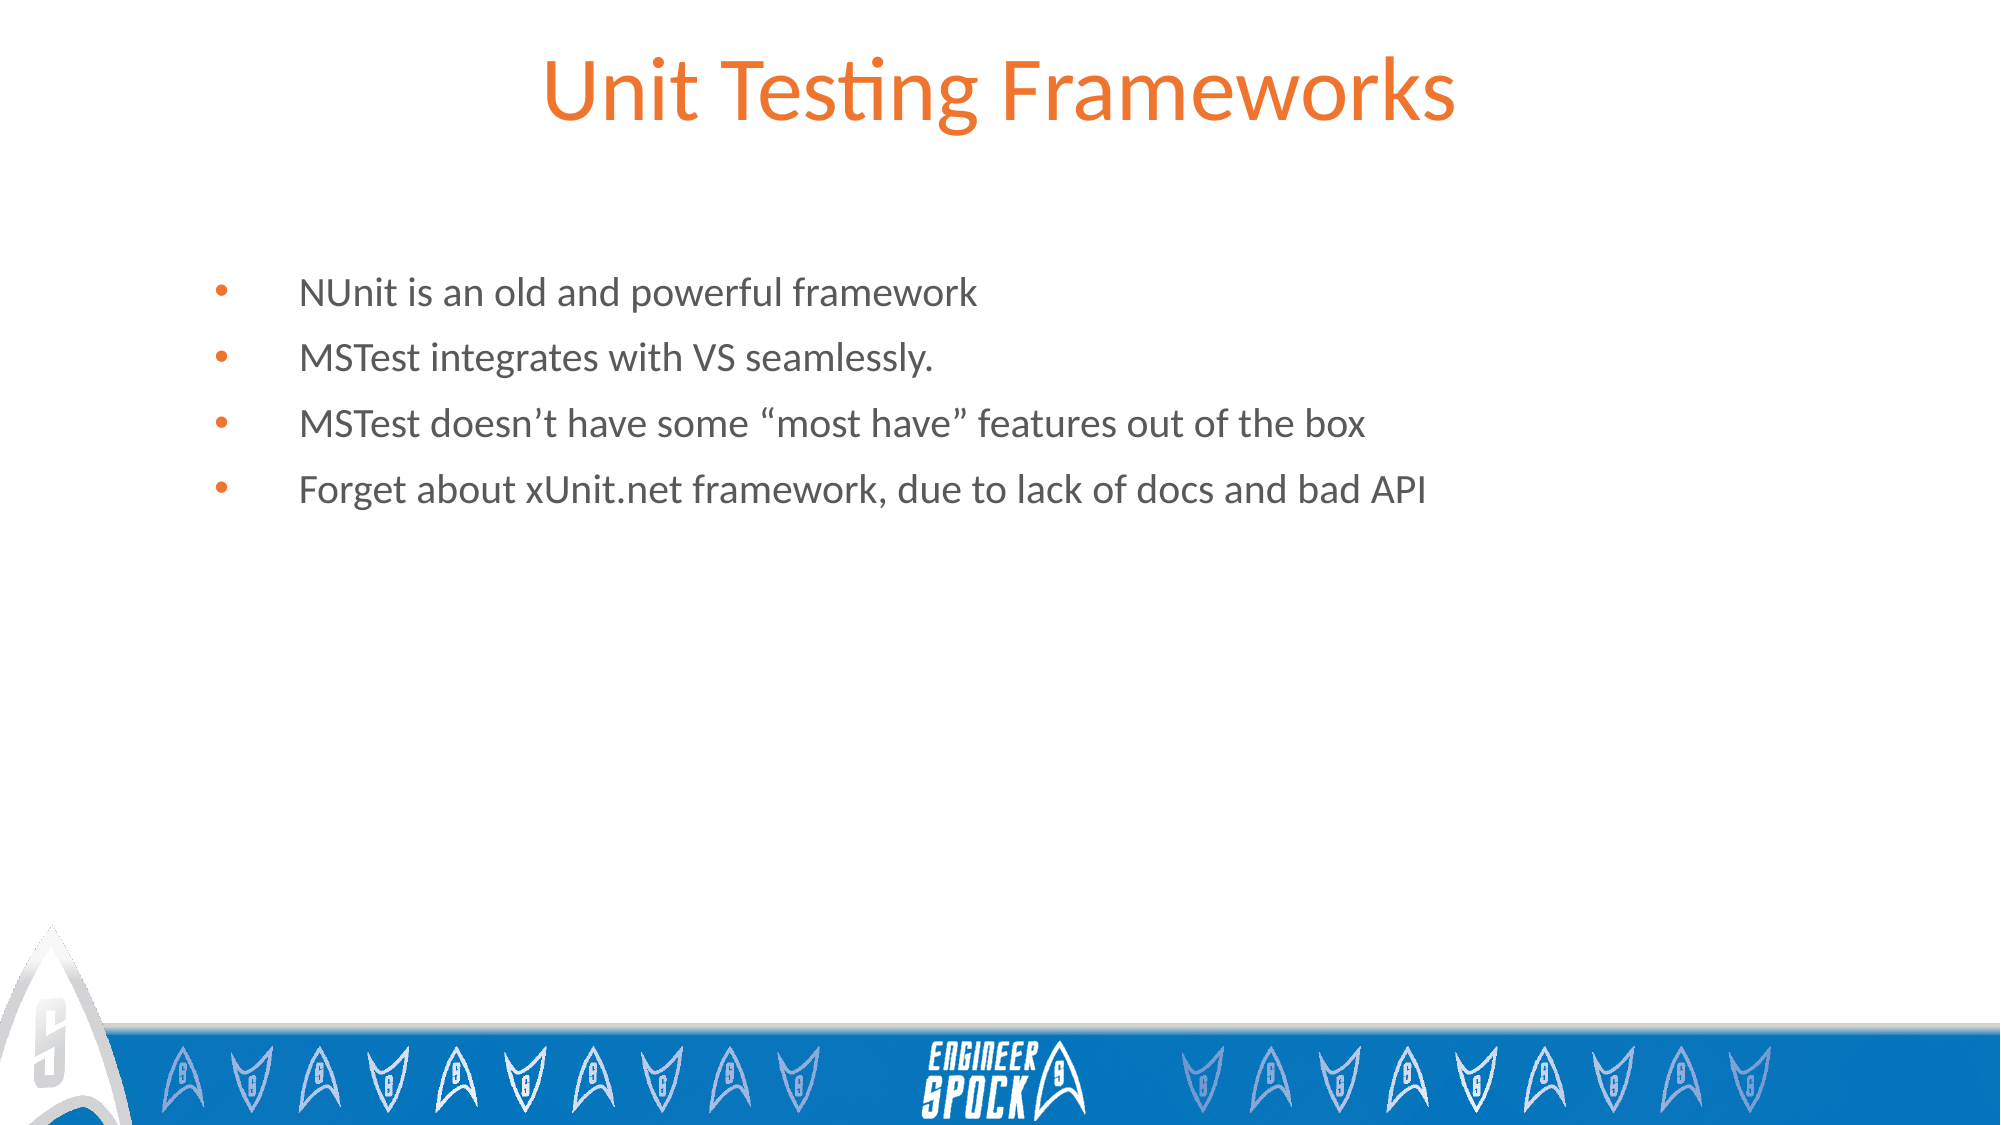

# Unit Testing Frameworks
NUnit is an old and powerful framework
MSTest integrates with VS seamlessly.
MSTest doesn’t have some “most have” features out of the box
Forget about xUnit.net framework, due to lack of docs and bad API